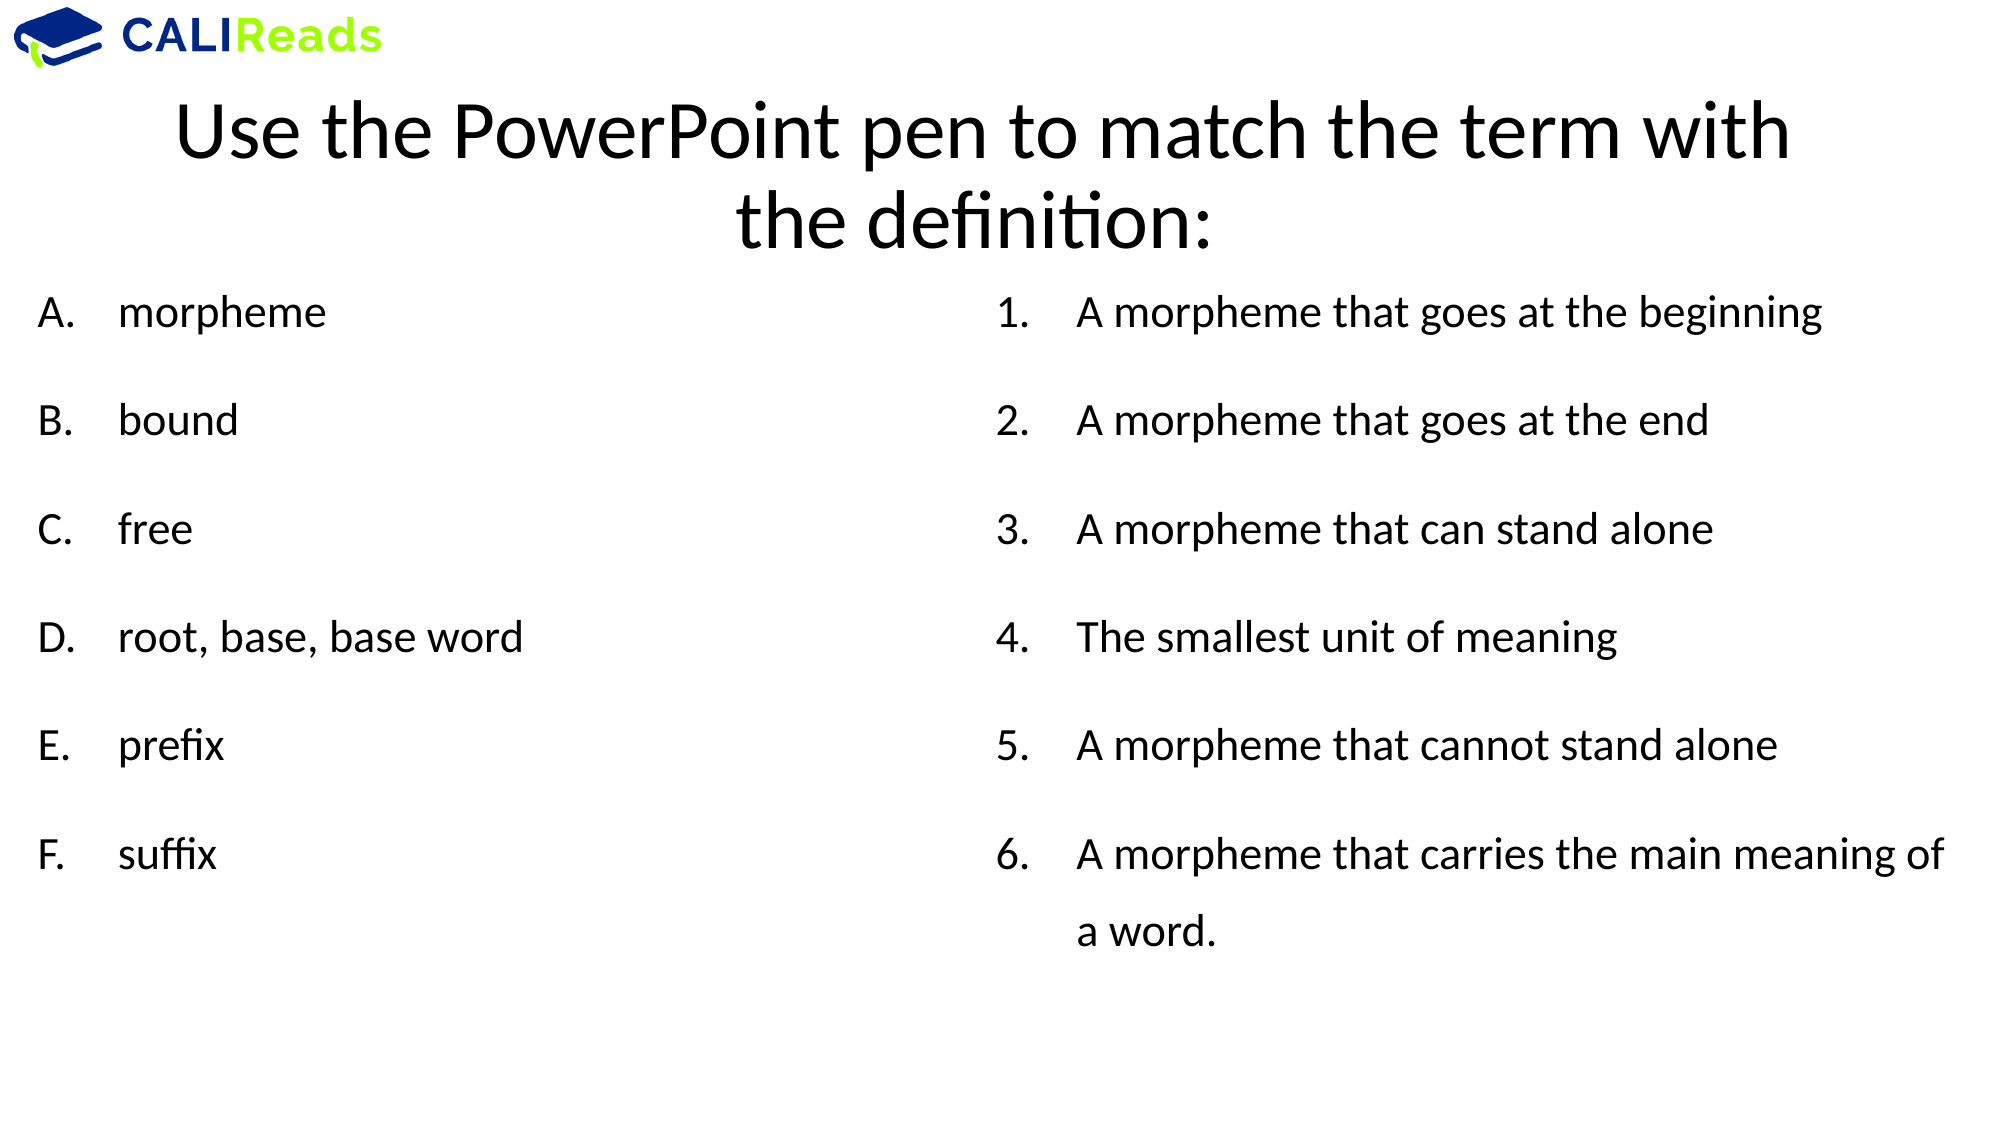

# Use the PowerPoint pen to match the term with the definition:
morpheme
bound
free
root, base, base word
prefix
suffix

A morpheme that goes at the beginning
A morpheme that goes at the end
A morpheme that can stand alone
The smallest unit of meaning
A morpheme that cannot stand alone
A morpheme that carries the main meaning of a word.